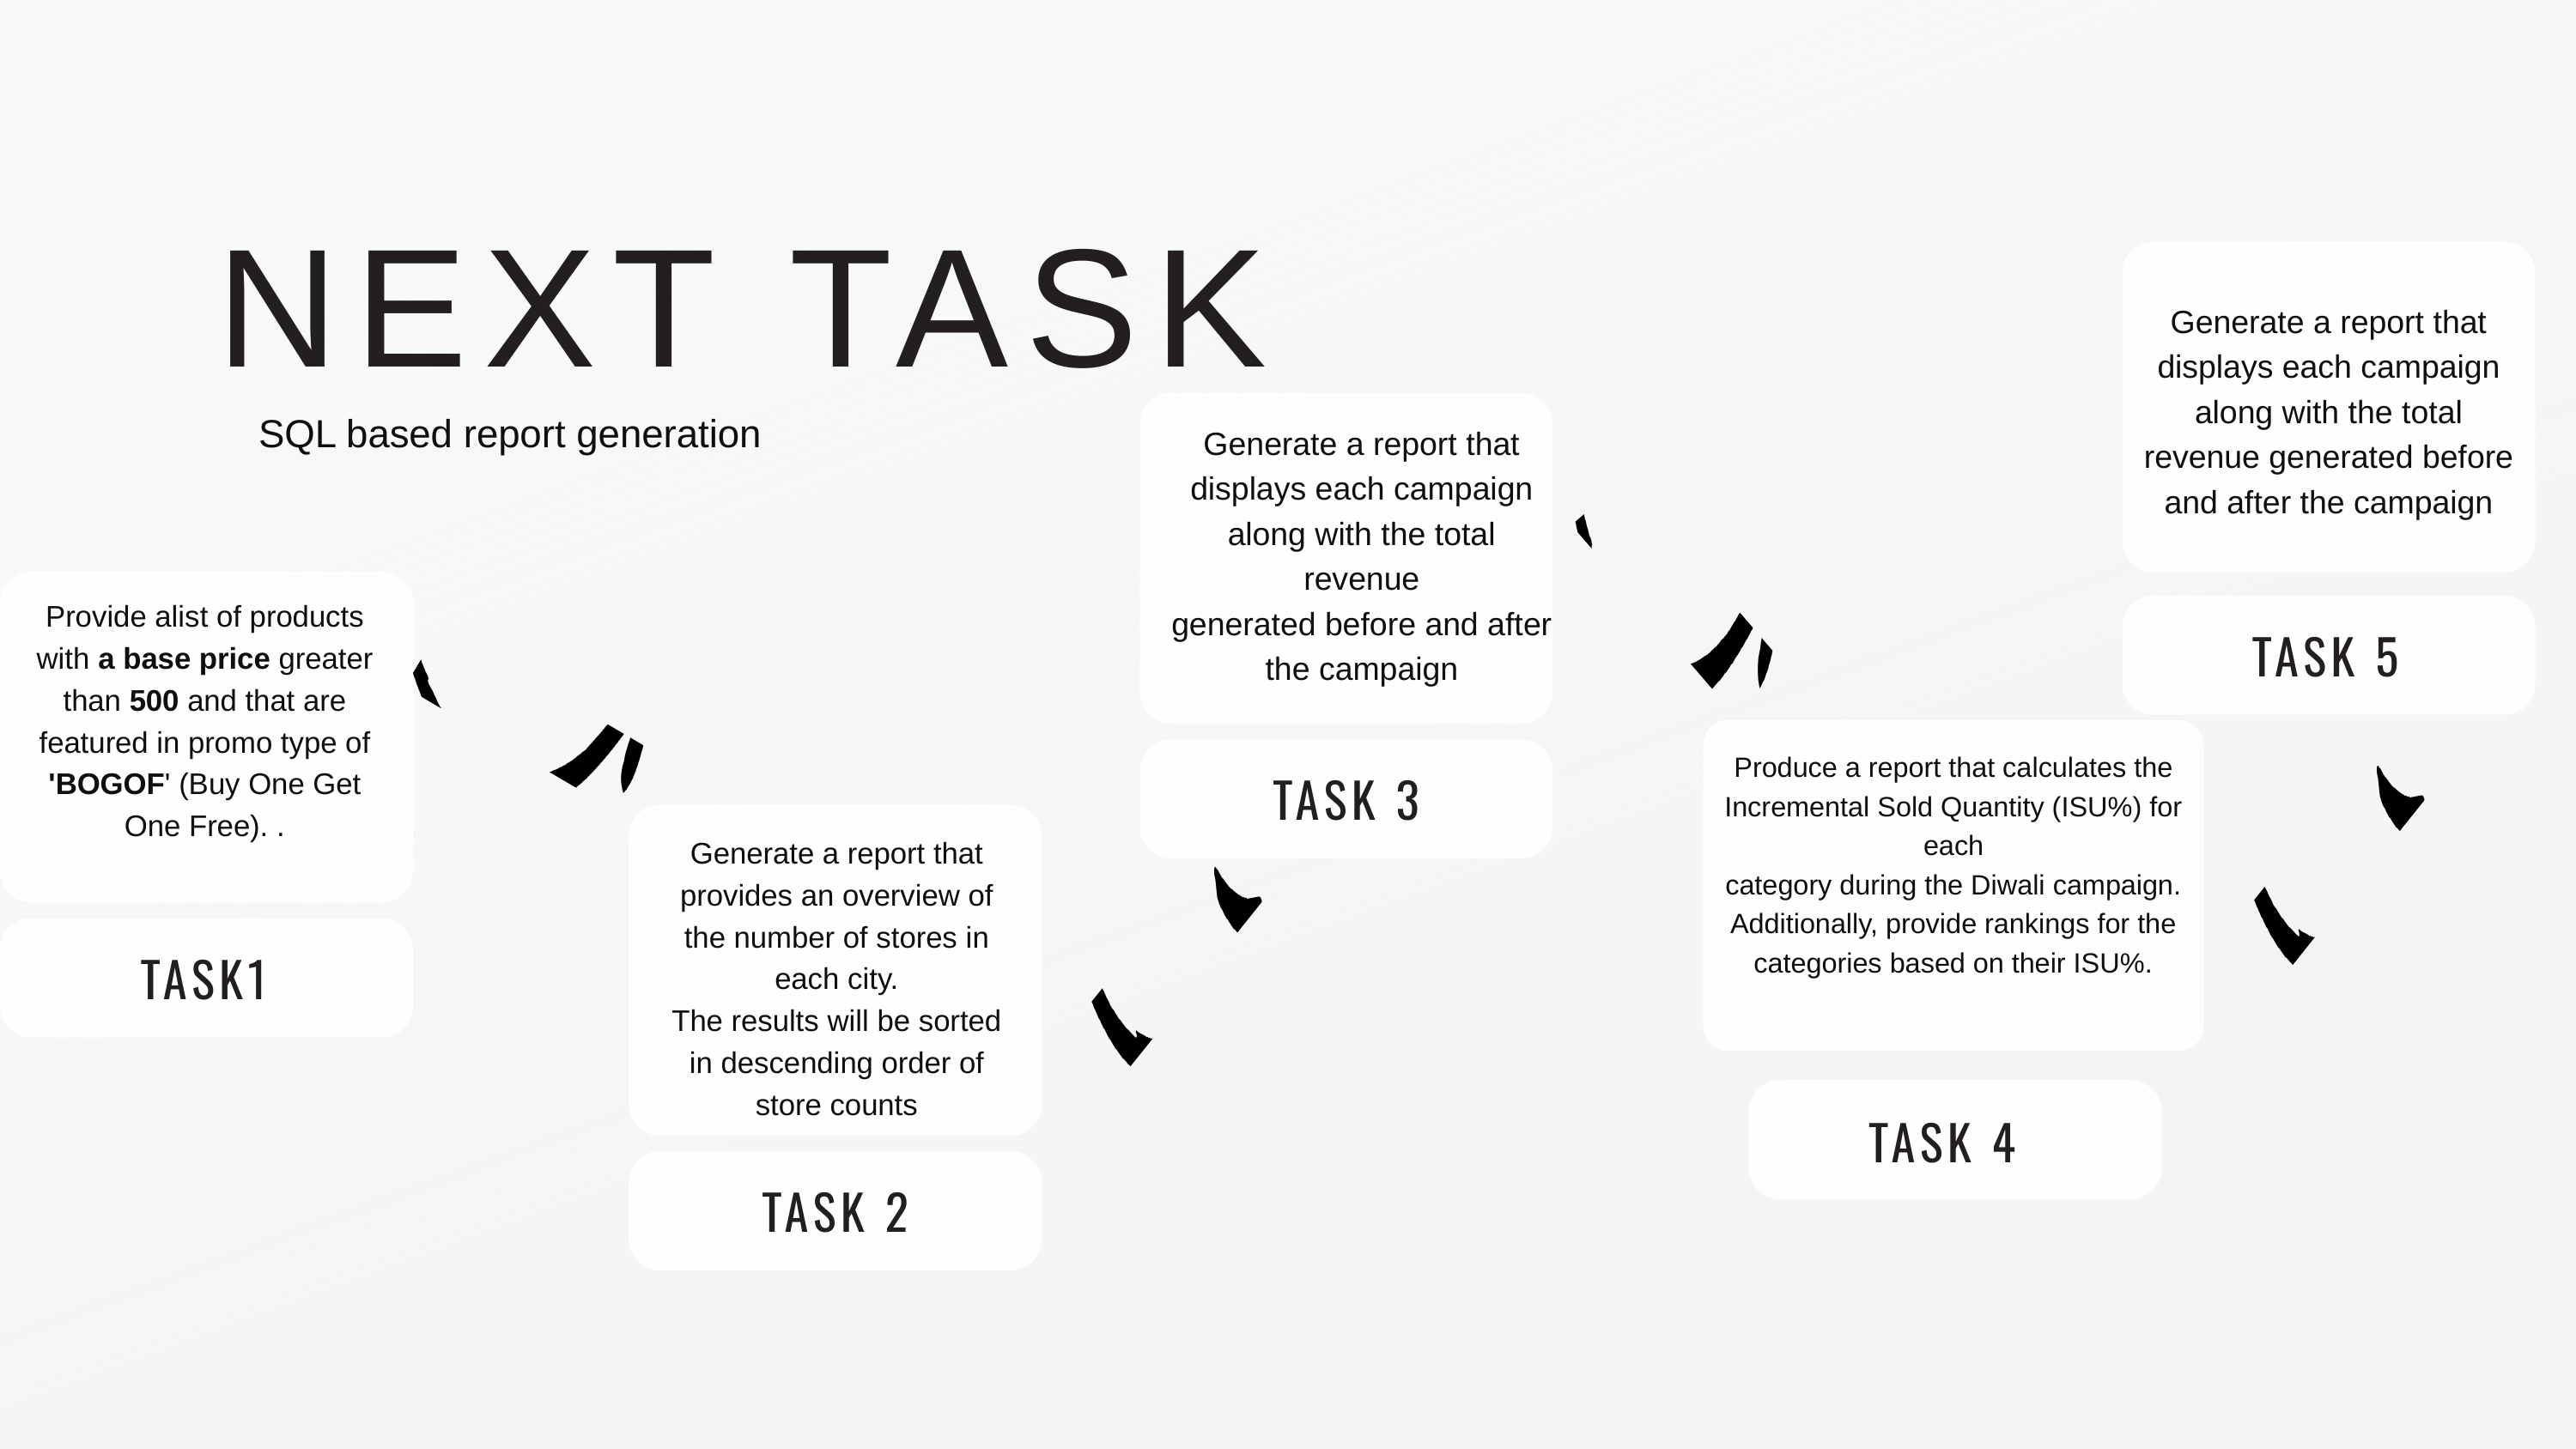

NEXT TASK

Generate a report that displays each campaign along with the total revenue generated before and after the campaign

SQL based report generation
Generate a report that displays each campaign along with the total revenue
generated before and after the campaign

Provide alist of products with a base price greater than 500 and that are featured in promo type of 'BOGOF' (Buy One Get One Free). .

TASK 5

Produce a report that calculates the Incremental Sold Quantity (ISU%) for each
category during the Diwali campaign. Additionally, provide rankings for the
categories based on their ISU%.
TASK 3

Generate a report that provides an overview of the number of stores in each city.
The results will be sorted in descending order of store counts

TASK1

TASK 4

TASK 2